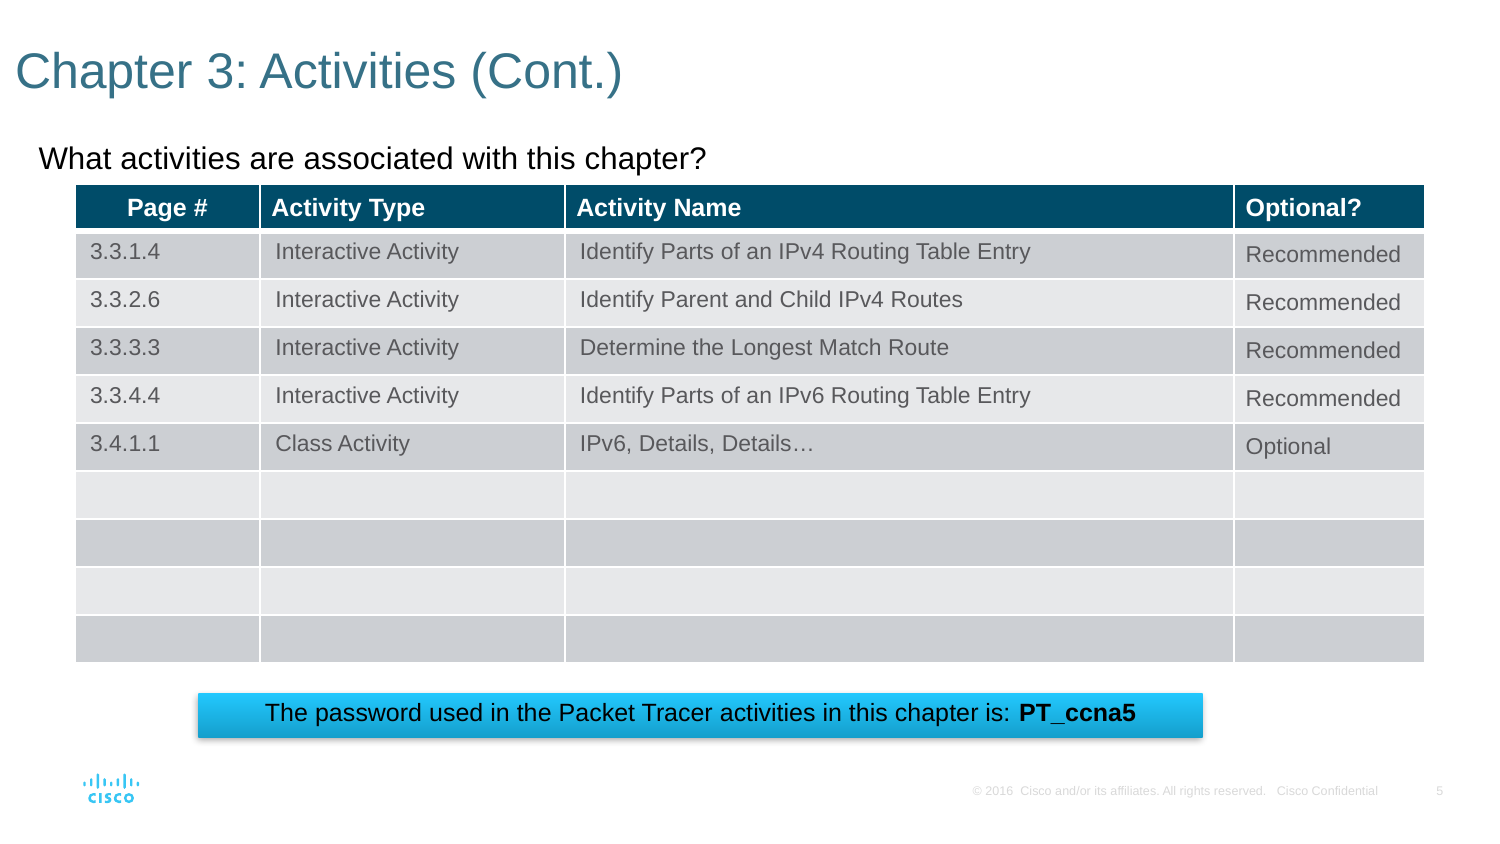

# Chapter 3: Activities (Cont.)
What activities are associated with this chapter?

| Page # | Activity Type | Activity Name | Optional? |
| --- | --- | --- | --- |
| 3.3.1.4 | Interactive Activity | Identify Parts of an IPv4 Routing Table Entry | Recommended |
| 3.3.2.6 | Interactive Activity | Identify Parent and Child IPv4 Routes | Recommended |
| 3.3.3.3 | Interactive Activity | Determine the Longest Match Route | Recommended |
| 3.3.4.4 | Interactive Activity | Identify Parts of an IPv6 Routing Table Entry | Recommended |
| 3.4.1.1 | Class Activity | IPv6, Details, Details… | Optional |
|  |  |  |  |
|  |  |  |  |
|  |  |  |  |
|  |  |  |  |
The password used in the Packet Tracer activities in this chapter is: PT_ccna5